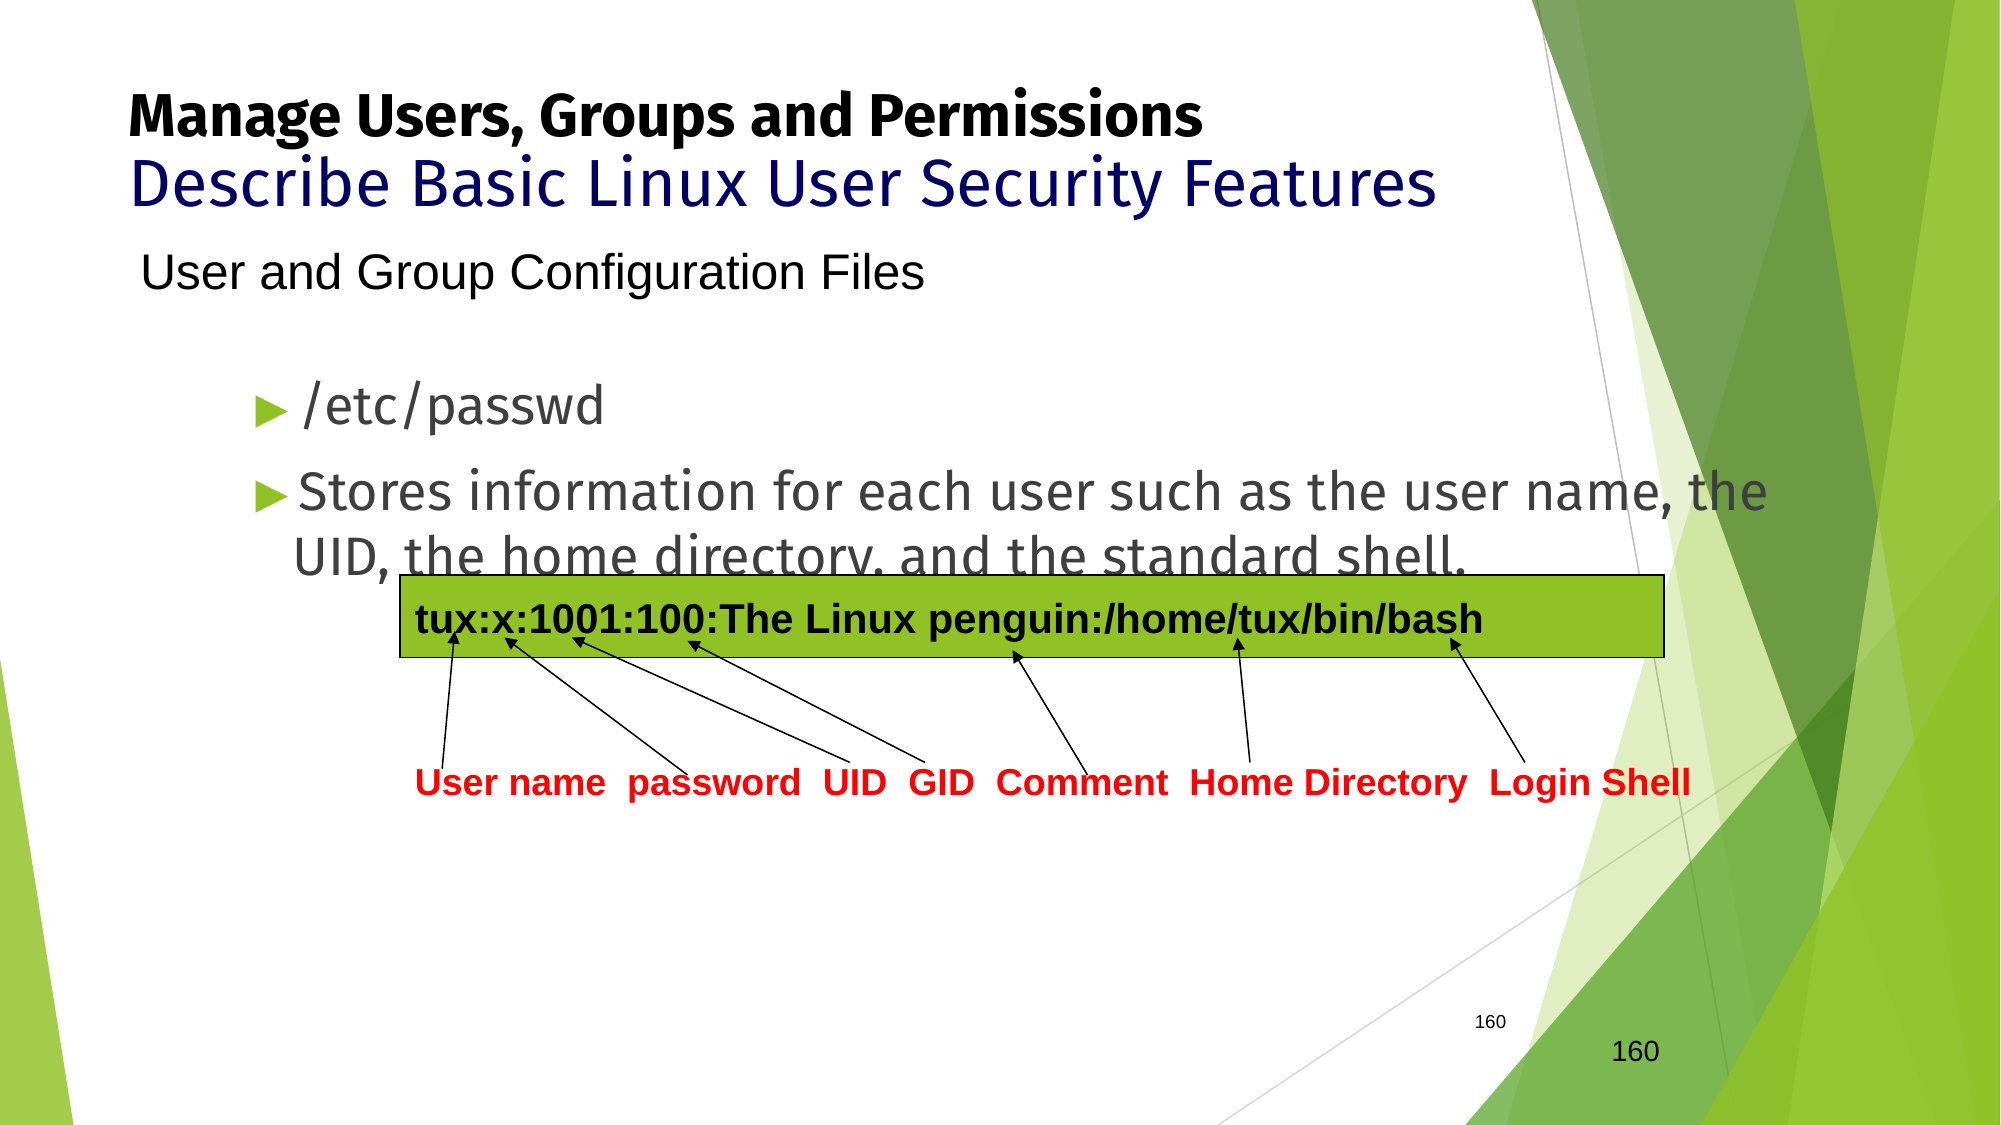

Manage Users, Groups and Permissions
Describe Basic Linux User Security Features

User and Group Configuration Files
/etc/passwd
Stores information for each user such as the user name, the UID, the home directory, and the standard shell.

tux:x:1001:100:The Linux penguin:/home/tux/bin/bash

User name  password  UID  GID  Comment  Home Directory  Login Shell
160
160